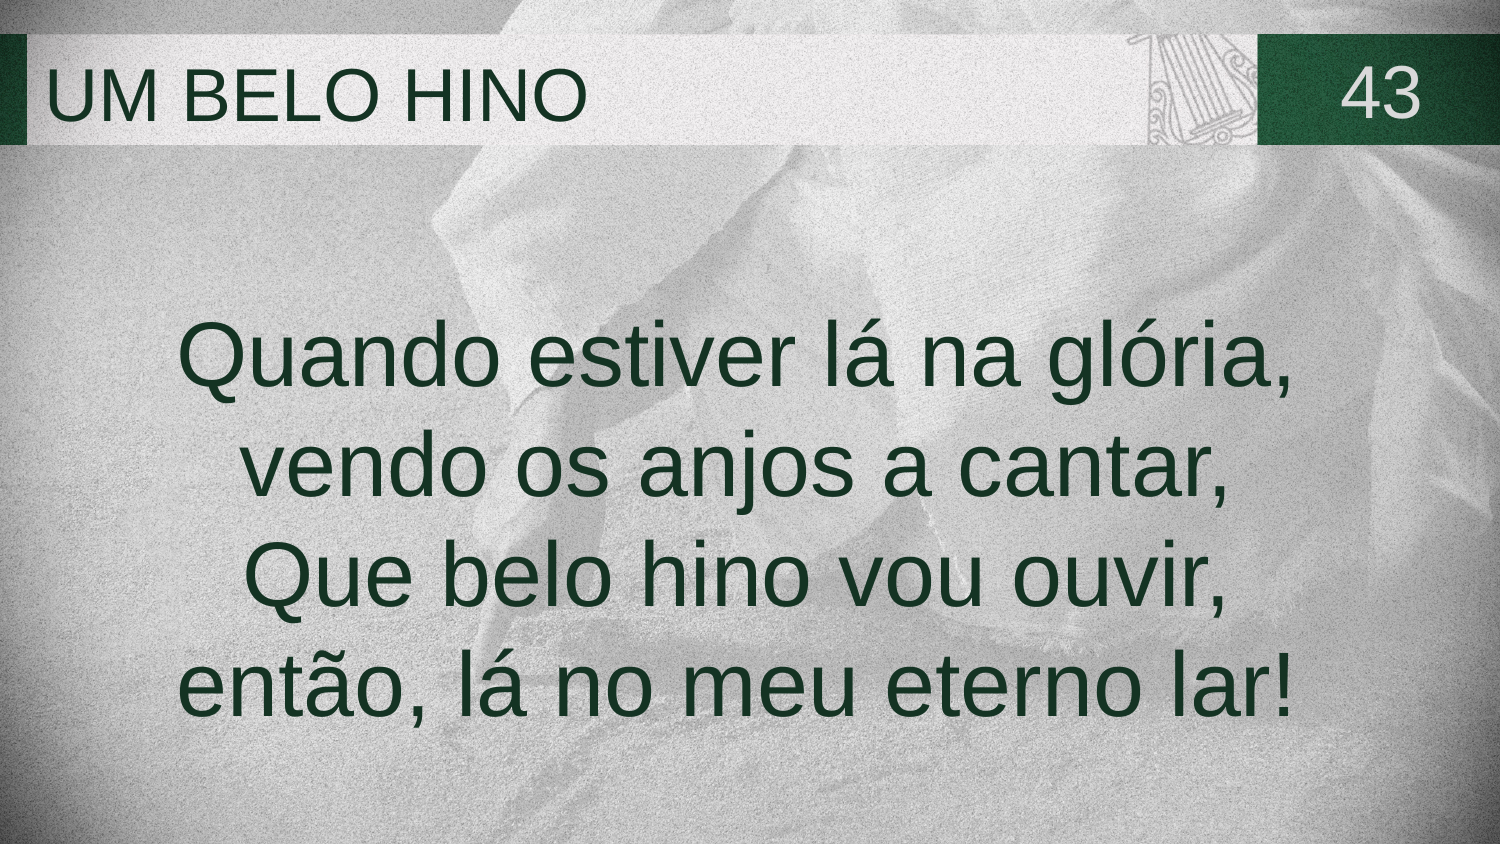

# UM BELO HINO
43
Quando estiver lá na glória,
vendo os anjos a cantar,
Que belo hino vou ouvir,
então, lá no meu eterno lar!